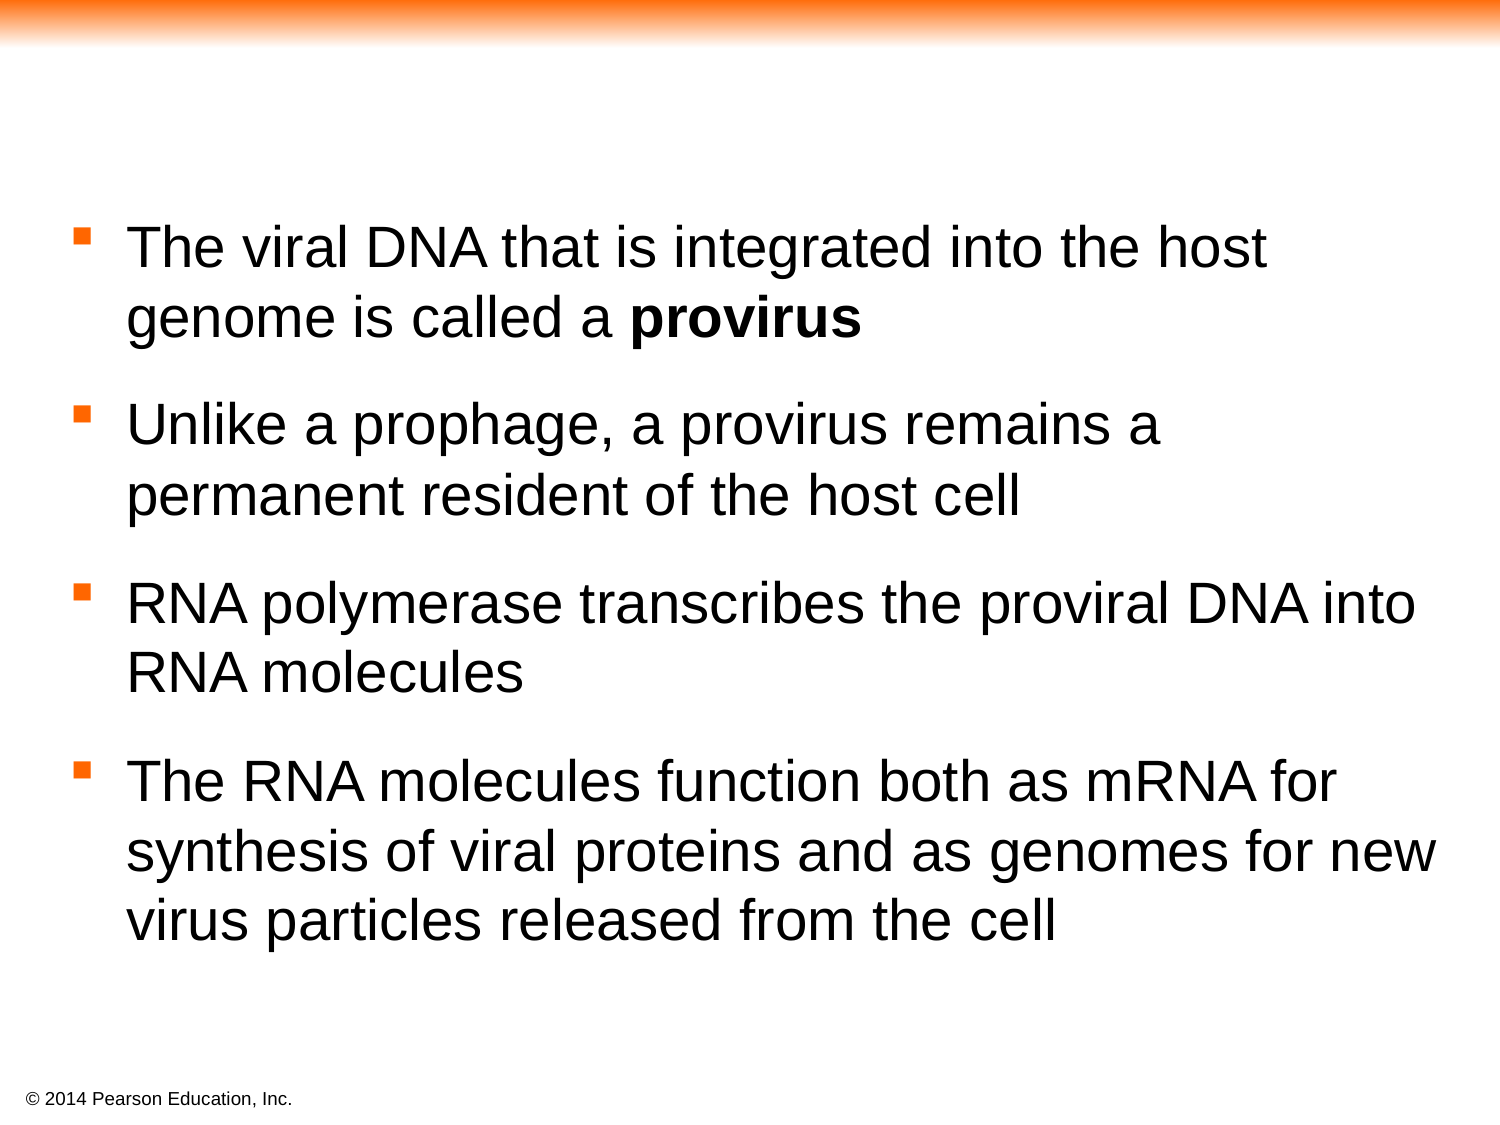

The viral DNA that is integrated into the host genome is called a provirus
Unlike a prophage, a provirus remains a permanent resident of the host cell
RNA polymerase transcribes the proviral DNA into RNA molecules
The RNA molecules function both as mRNA for synthesis of viral proteins and as genomes for new virus particles released from the cell